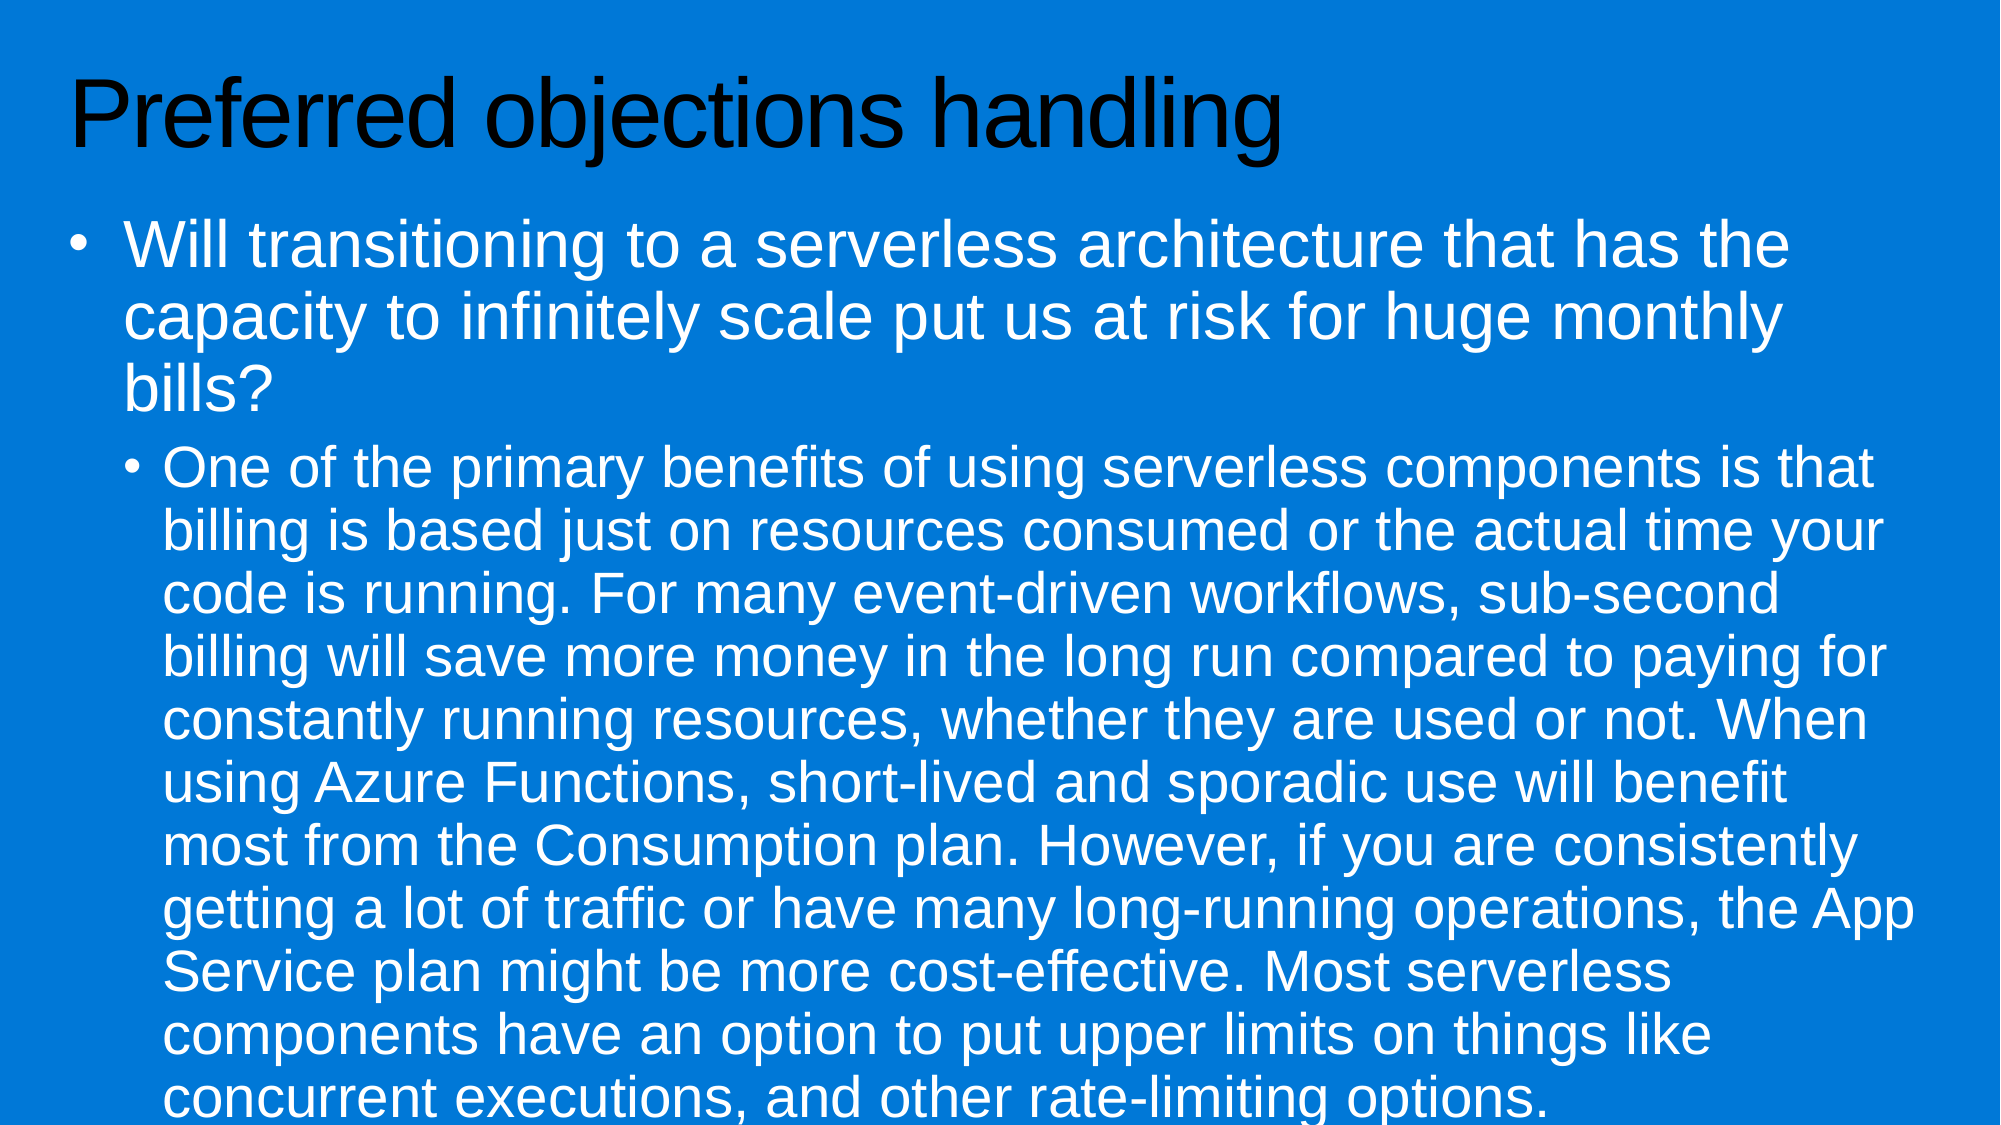

# Preferred objections handling
Will transitioning to a serverless architecture that has the capacity to infinitely scale put us at risk for huge monthly bills?
One of the primary benefits of using serverless components is that billing is based just on resources consumed or the actual time your code is running. For many event-driven workflows, sub-second billing will save more money in the long run compared to paying for constantly running resources, whether they are used or not. When using Azure Functions, short-lived and sporadic use will benefit most from the Consumption plan. However, if you are consistently getting a lot of traffic or have many long-running operations, the App Service plan might be more cost-effective. Most serverless components have an option to put upper limits on things like concurrent executions, and other rate-limiting options.